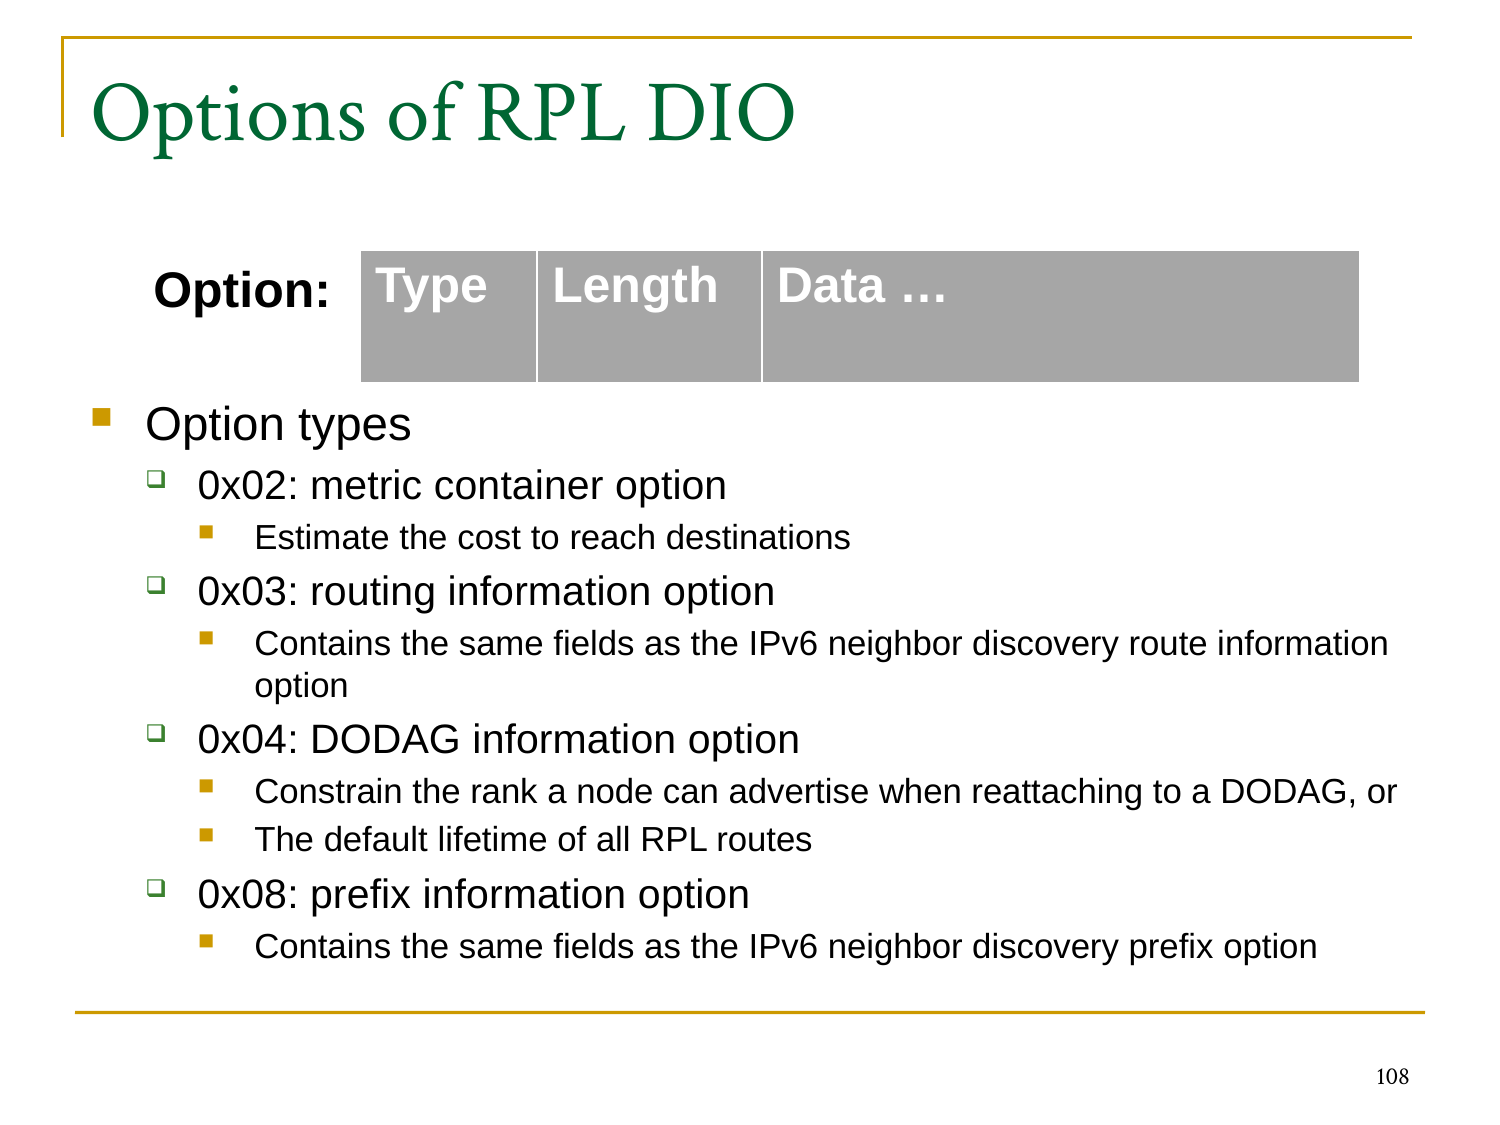

# Options of RPL DIO
| Type | Length | Data … |
| --- | --- | --- |
Option:
Option types
0x02: metric container option
Estimate the cost to reach destinations
0x03: routing information option
Contains the same fields as the IPv6 neighbor discovery route information option
0x04: DODAG information option
Constrain the rank a node can advertise when reattaching to a DODAG, or
The default lifetime of all RPL routes
0x08: prefix information option
Contains the same fields as the IPv6 neighbor discovery prefix option
108